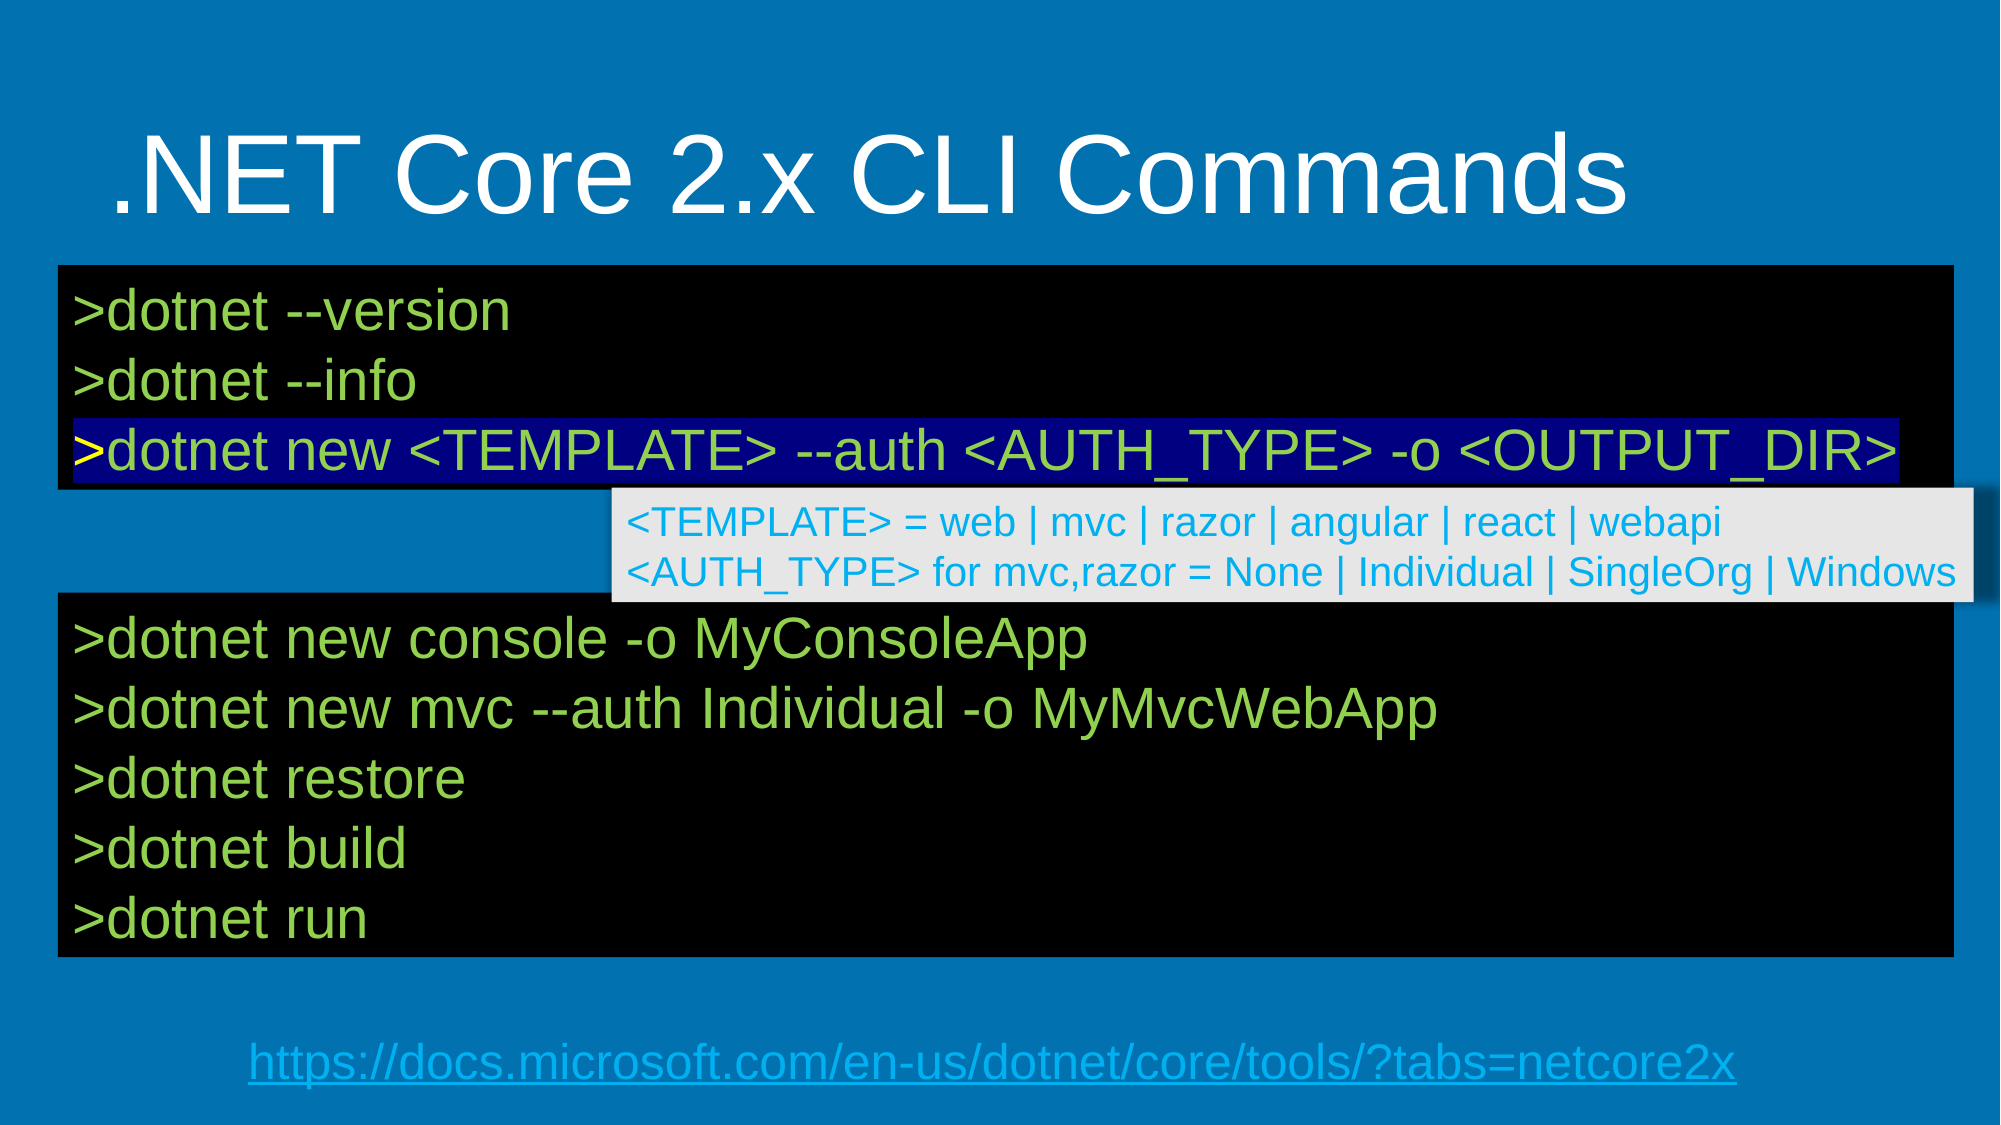

# .NET Core 2.x CLI Commands
>dotnet --version
>dotnet --info
>dotnet new <TEMPLATE> --auth <AUTH_TYPE> -o <OUTPUT_DIR>
<TEMPLATE> = web | mvc | razor | angular | react | webapi
<AUTH_TYPE> for mvc,razor = None | Individual | SingleOrg | Windows
>dotnet new console -o MyConsoleApp
>dotnet new mvc --auth Individual -o MyMvcWebApp
>dotnet restore
>dotnet build
>dotnet run
https://docs.microsoft.com/en-us/dotnet/core/tools/?tabs=netcore2x